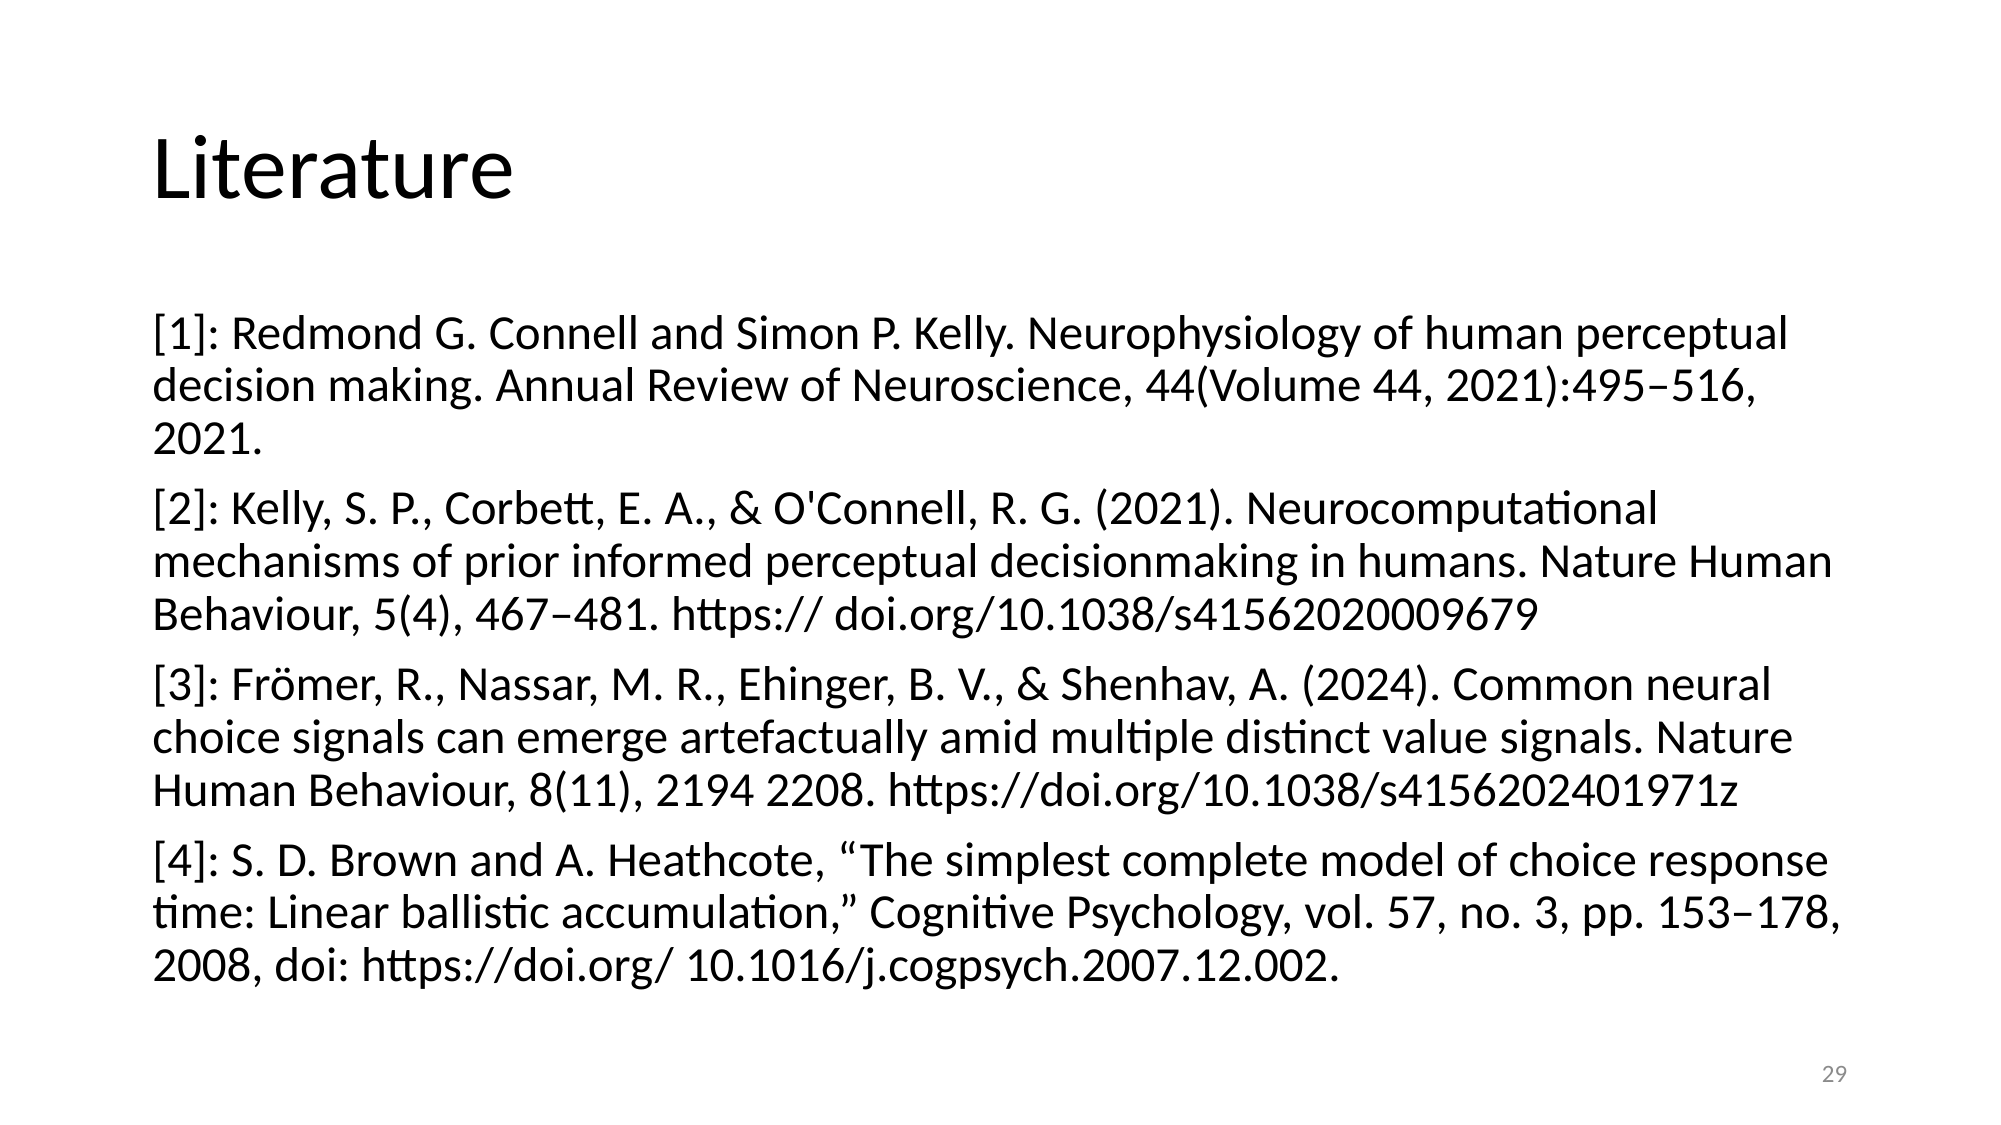

# Literature
[1]: Redmond G. Connell and Simon P. Kelly. Neurophysiology of human perceptual decision making. Annual Review of Neuroscience, 44(Volume 44, 2021):495–516, 2021.
[2]: Kelly, S. P., Corbett, E. A., & O'Connell, R. G. (2021). Neurocomputational mechanisms of prior informed perceptual decisionmaking in humans. Nature Human Behaviour, 5(4), 467–481. https:// doi.org/10.1038/s41562020009679
[3]: Frömer, R., Nassar, M. R., Ehinger, B. V., & Shenhav, A. (2024). Common neural choice signals can emerge artefactually amid multiple distinct value signals. Nature Human Behaviour, 8(11), 2194 2208. https://doi.org/10.1038/s4156202401971z
[4]: S. D. Brown and A. Heathcote, “The simplest complete model of choice response time: Linear ballistic accumulation,” Cognitive Psychology, vol. 57, no. 3, pp. 153–178, 2008, doi: https://doi.org/ 10.1016/j.cogpsych.2007.12.002.
29